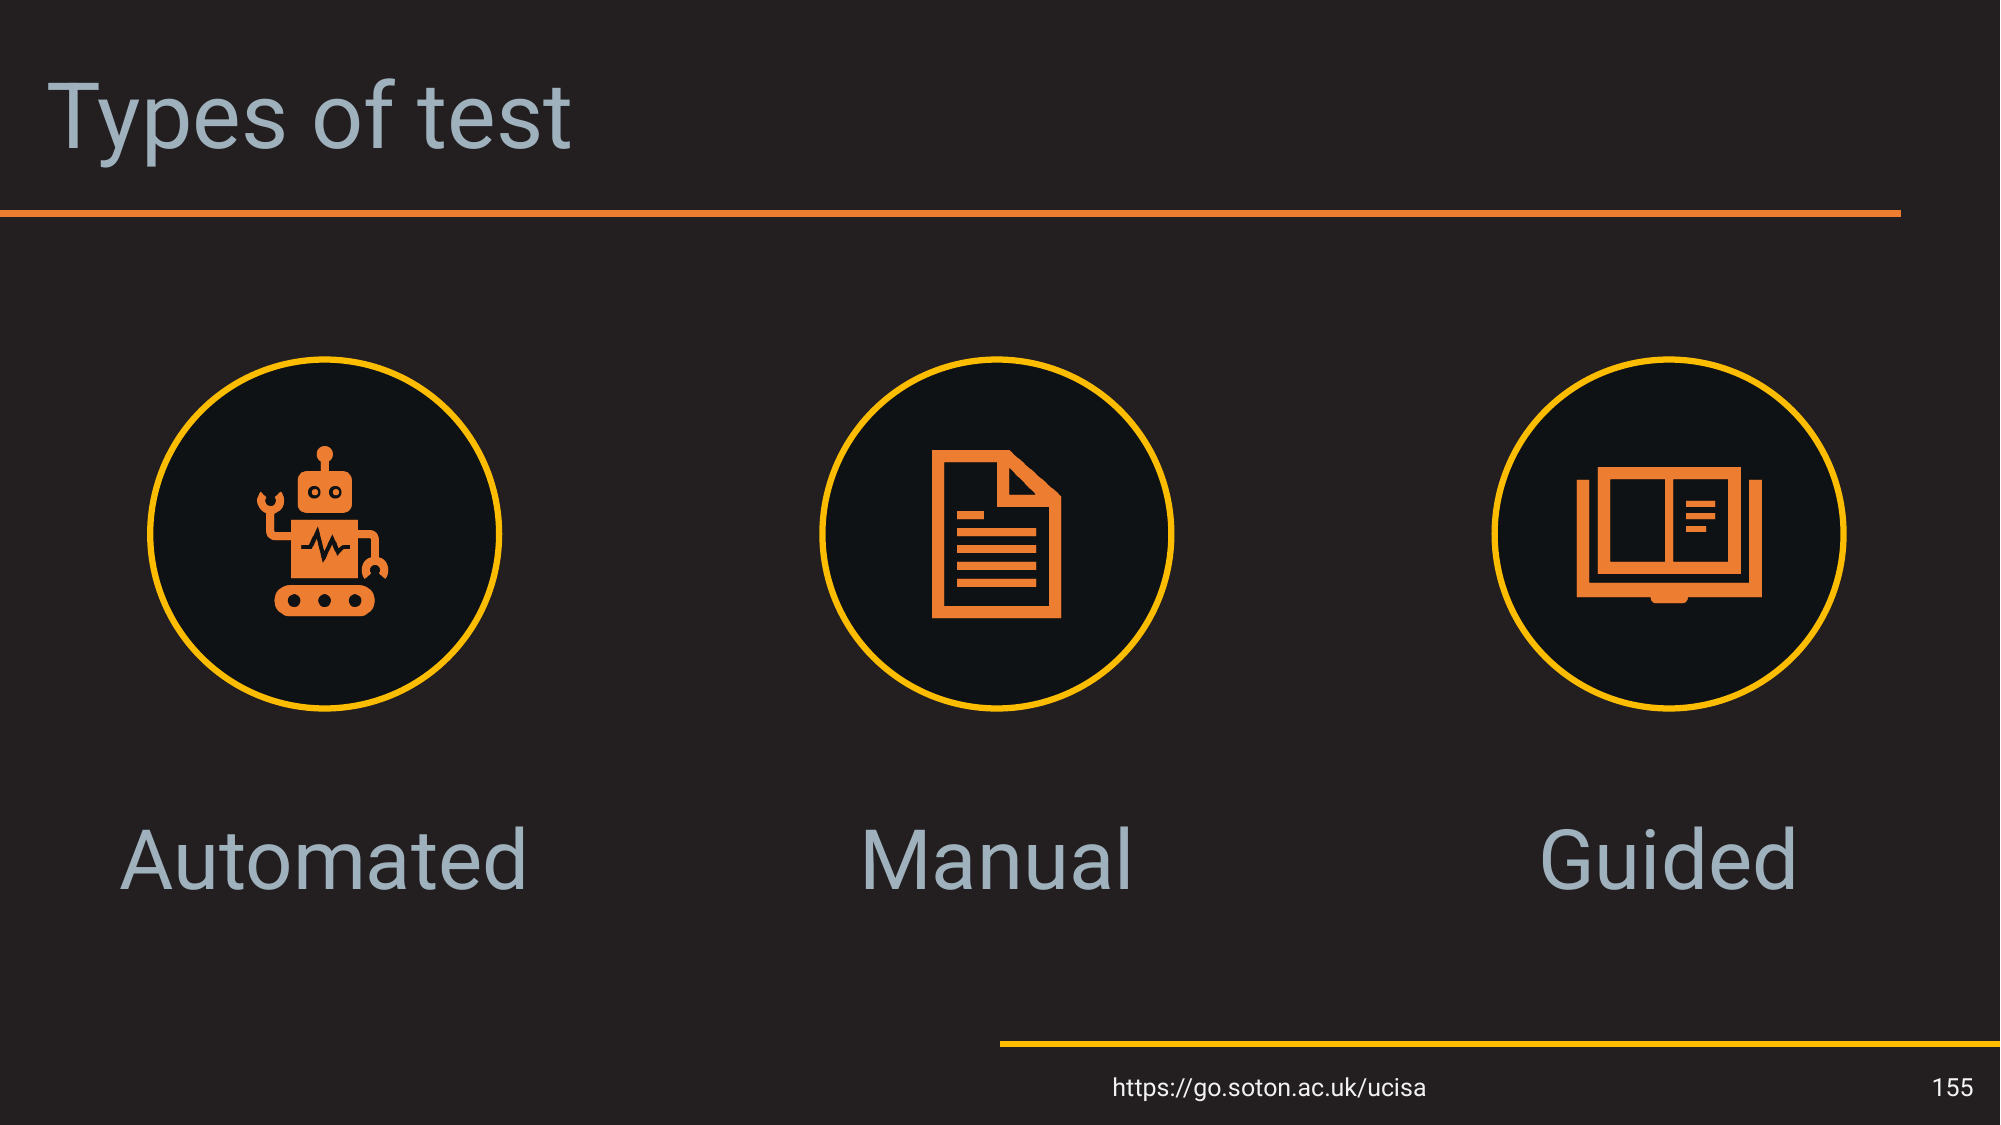

# Types of test
Automated
Manual
Guided
155
https://go.soton.ac.uk/ucisa